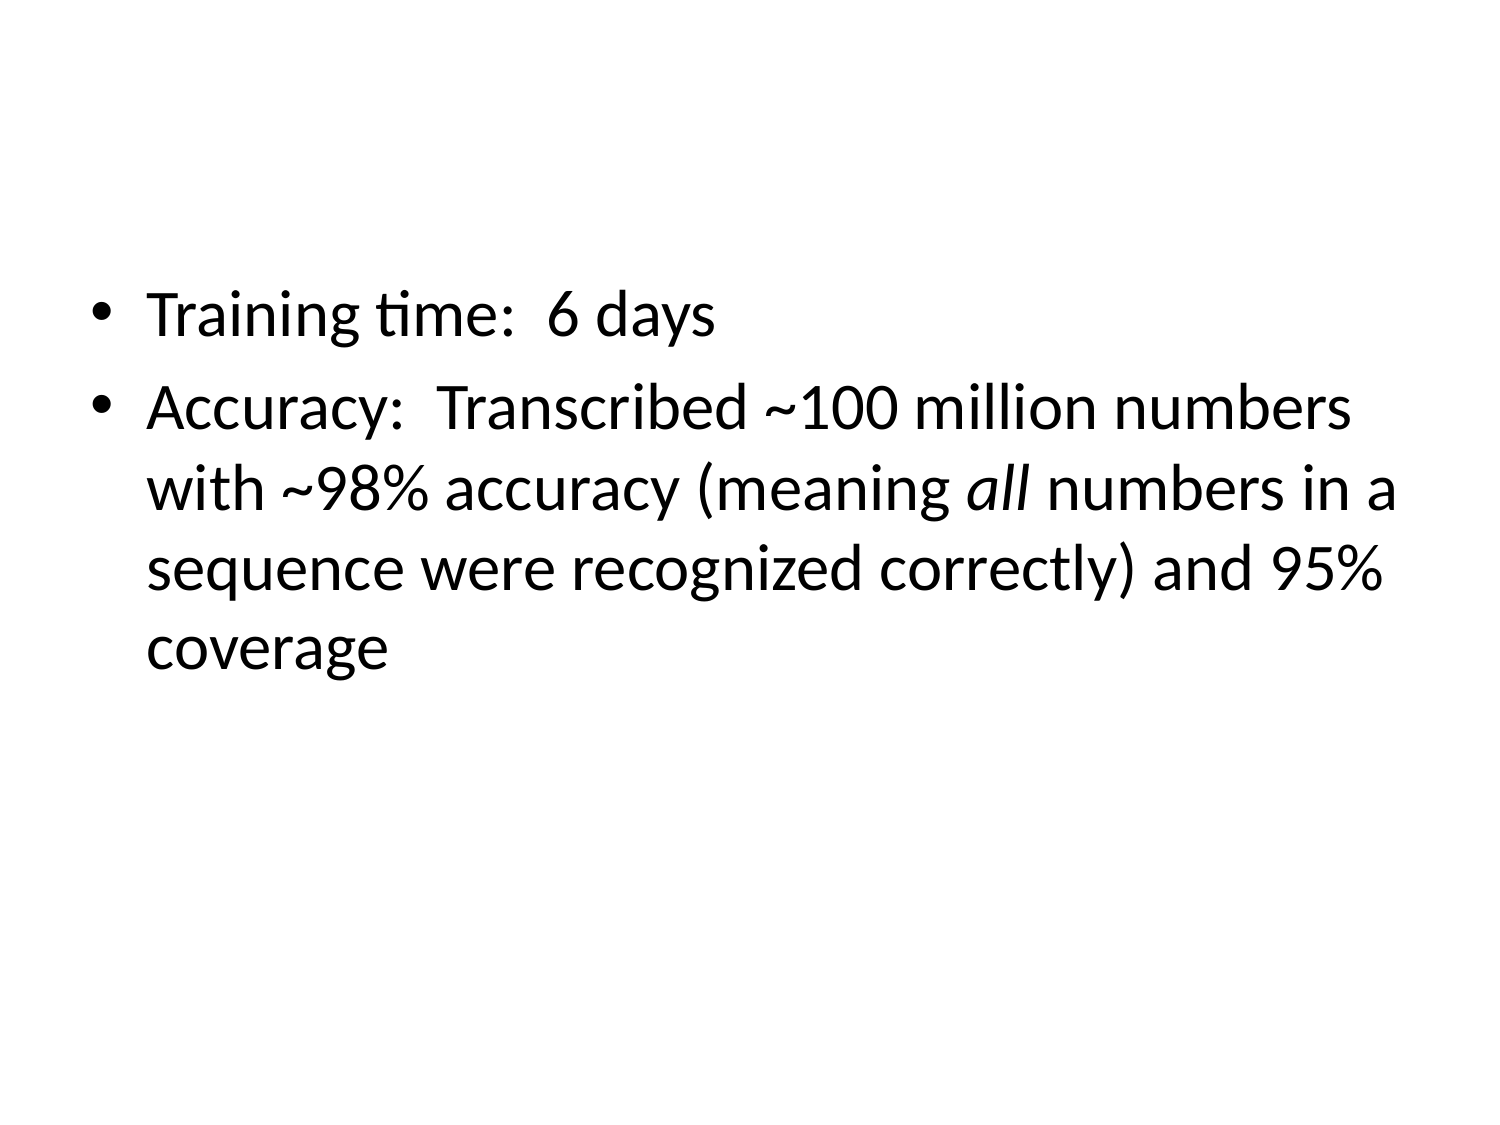

#
Training time:  6 days
Accuracy:  Transcribed ~100 million numbers with ~98% accuracy (meaning all numbers in a sequence were recognized correctly) and 95% coverage